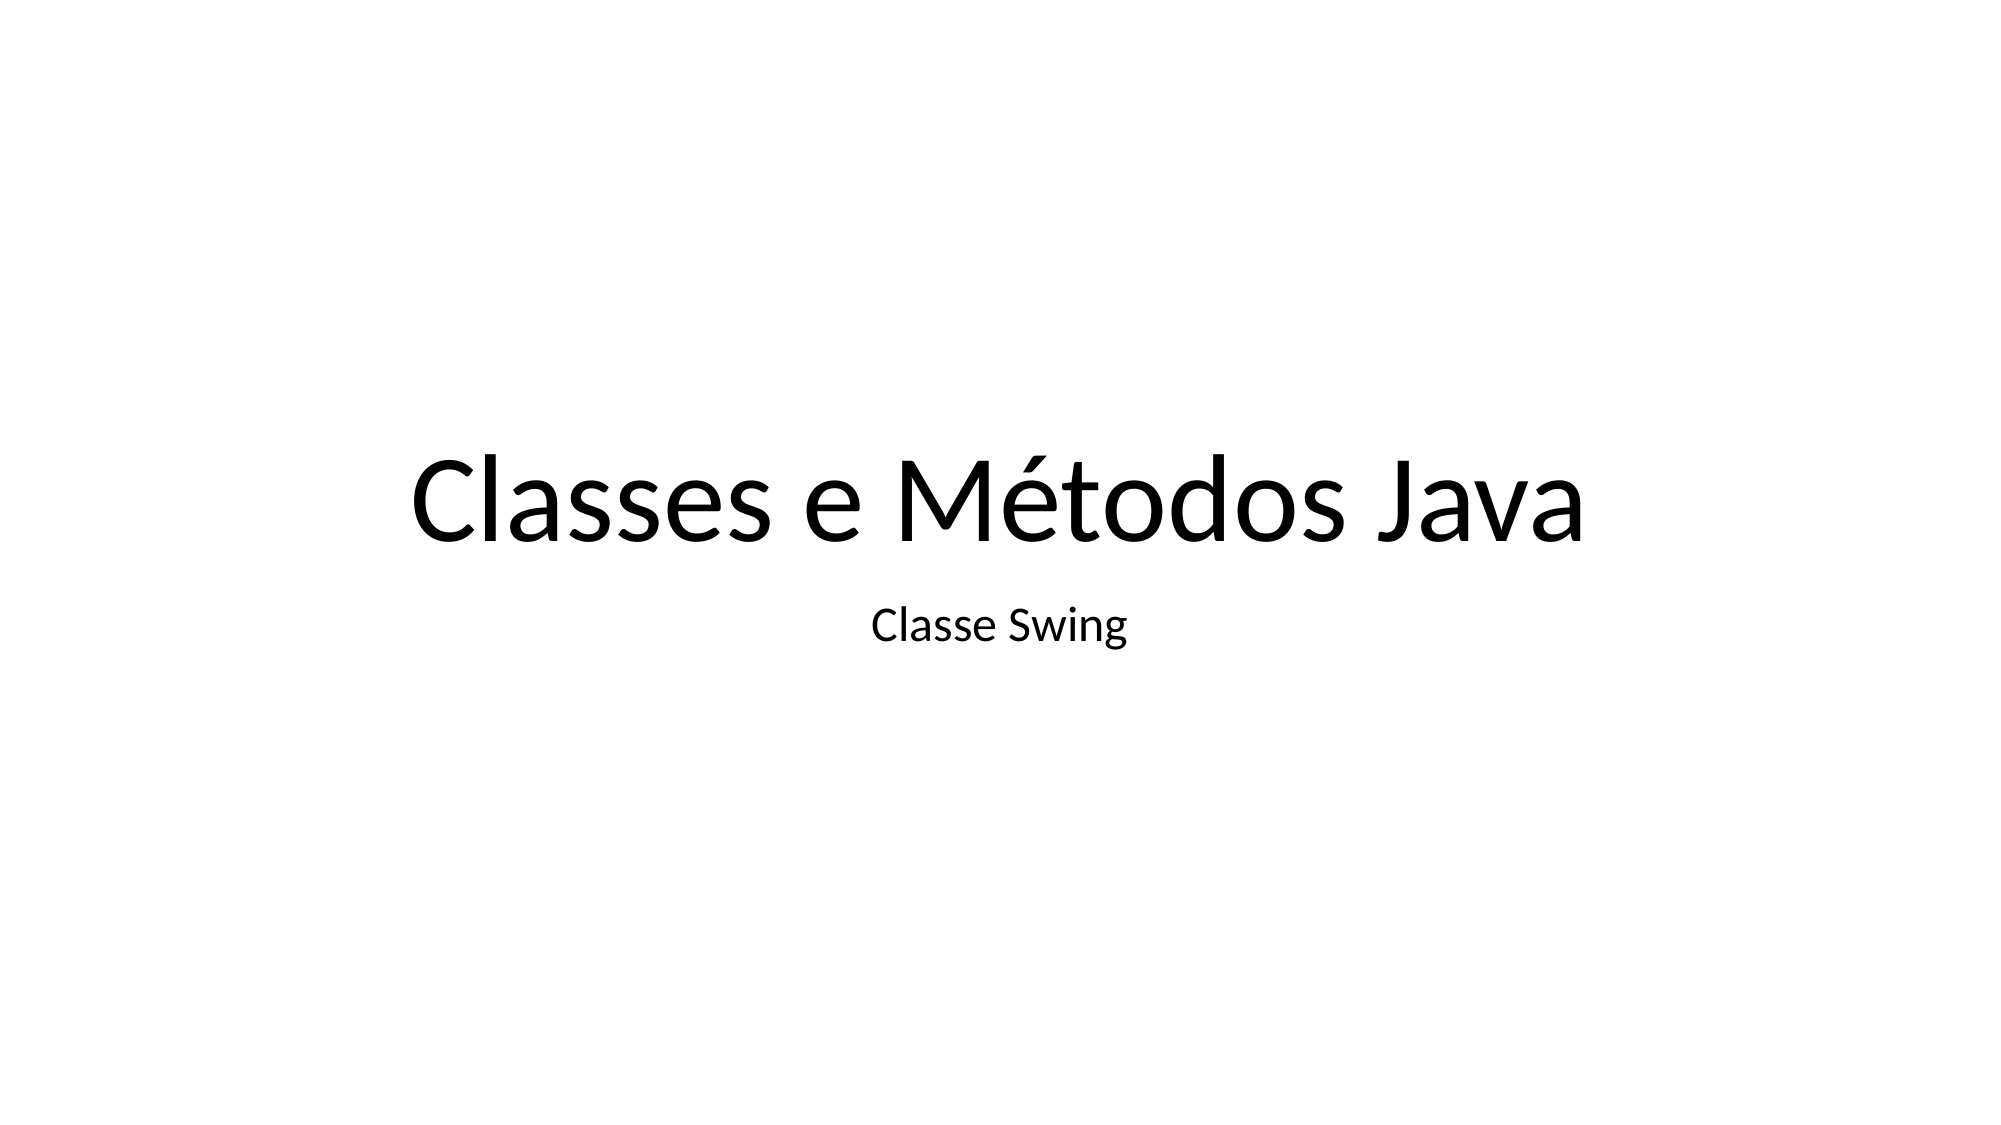

# Classes e Métodos Java
Classe Swing